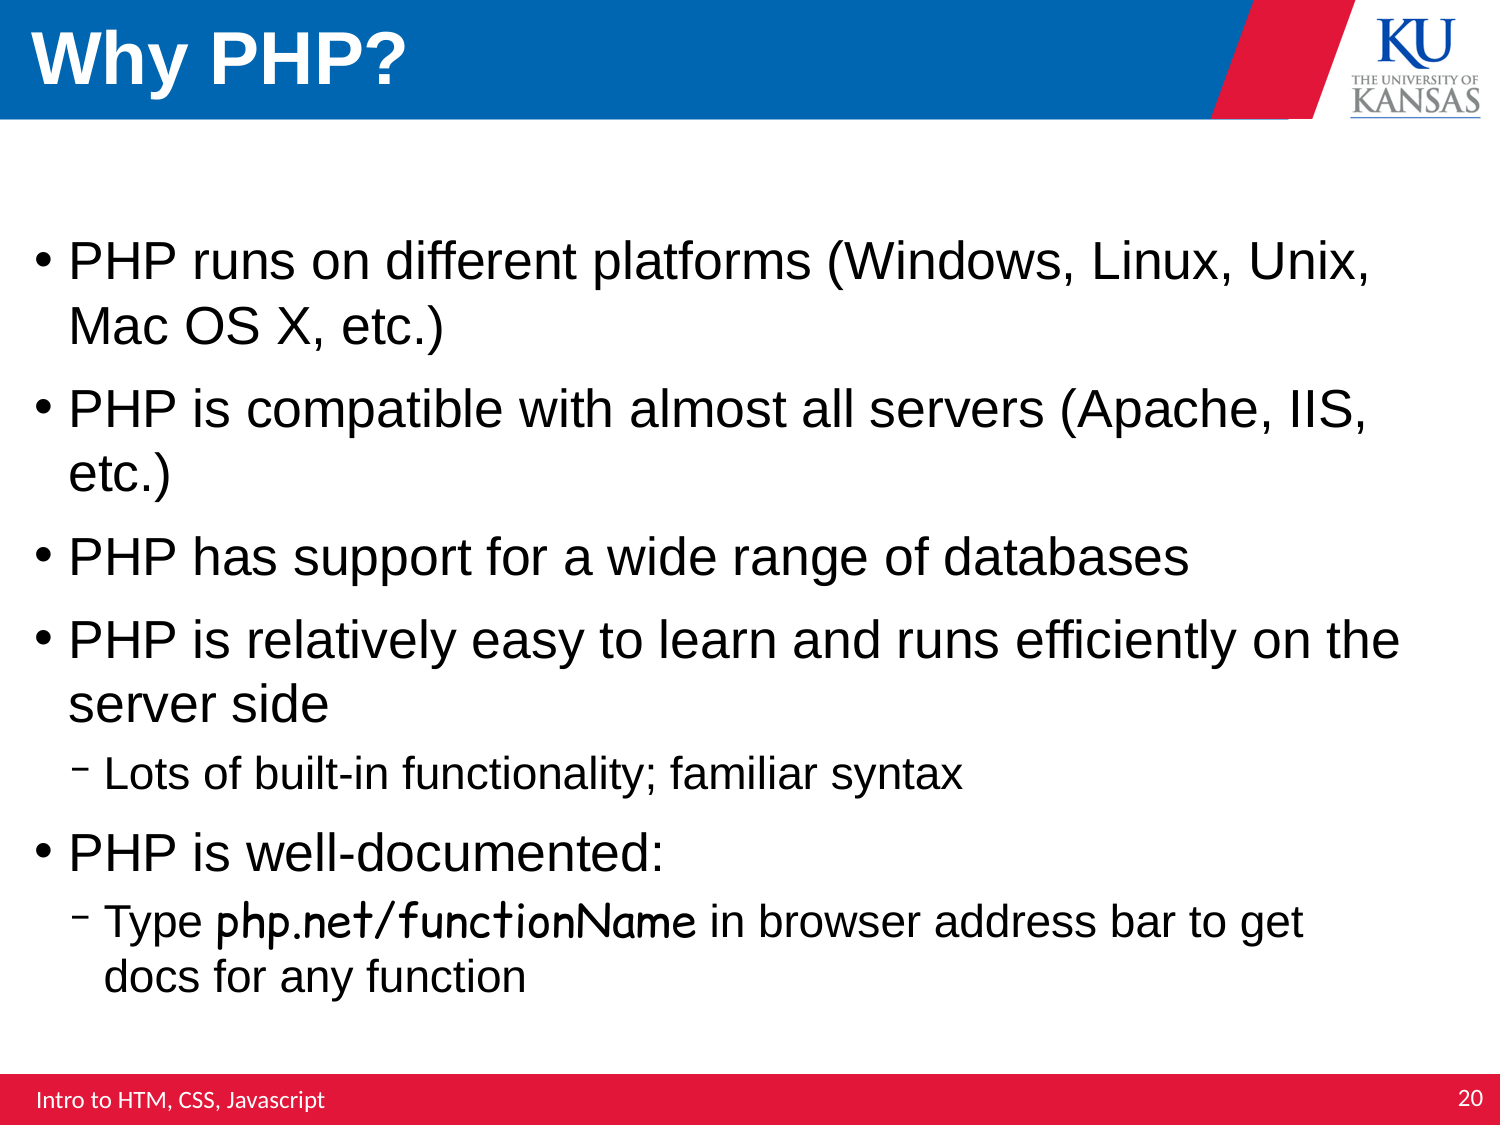

# Why PHP?
PHP runs on different platforms (Windows, Linux, Unix, Mac OS X, etc.)
PHP is compatible with almost all servers (Apache, IIS, etc.)
PHP has support for a wide range of databases
PHP is relatively easy to learn and runs efficiently on the server side
Lots of built-in functionality; familiar syntax
PHP is well-documented:
Type php.net/functionName in browser address bar to get docs for any function

20
Intro to HTM, CSS, Javascript